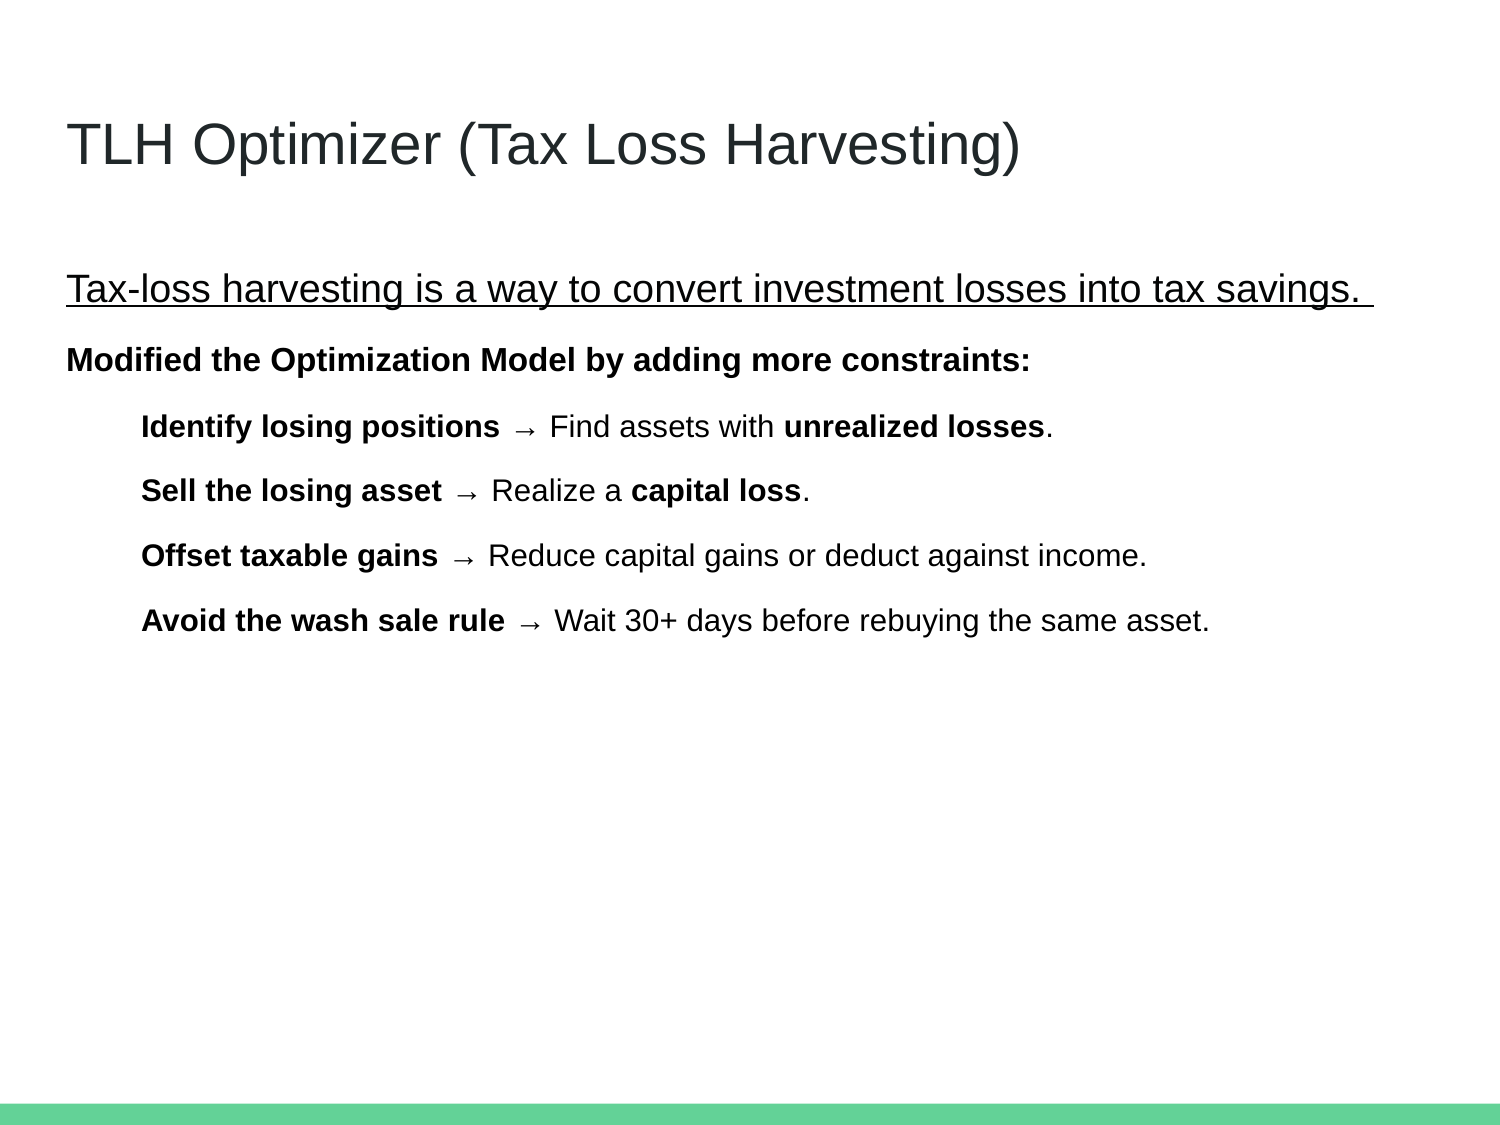

# TLH Optimizer (Tax Loss Harvesting)

Tax-loss harvesting is a way to convert investment losses into tax savings.
Modified the Optimization Model by adding more constraints:
Identify losing positions → Find assets with unrealized losses.
Sell the losing asset → Realize a capital loss.
Offset taxable gains → Reduce capital gains or deduct against income.
Avoid the wash sale rule → Wait 30+ days before rebuying the same asset.